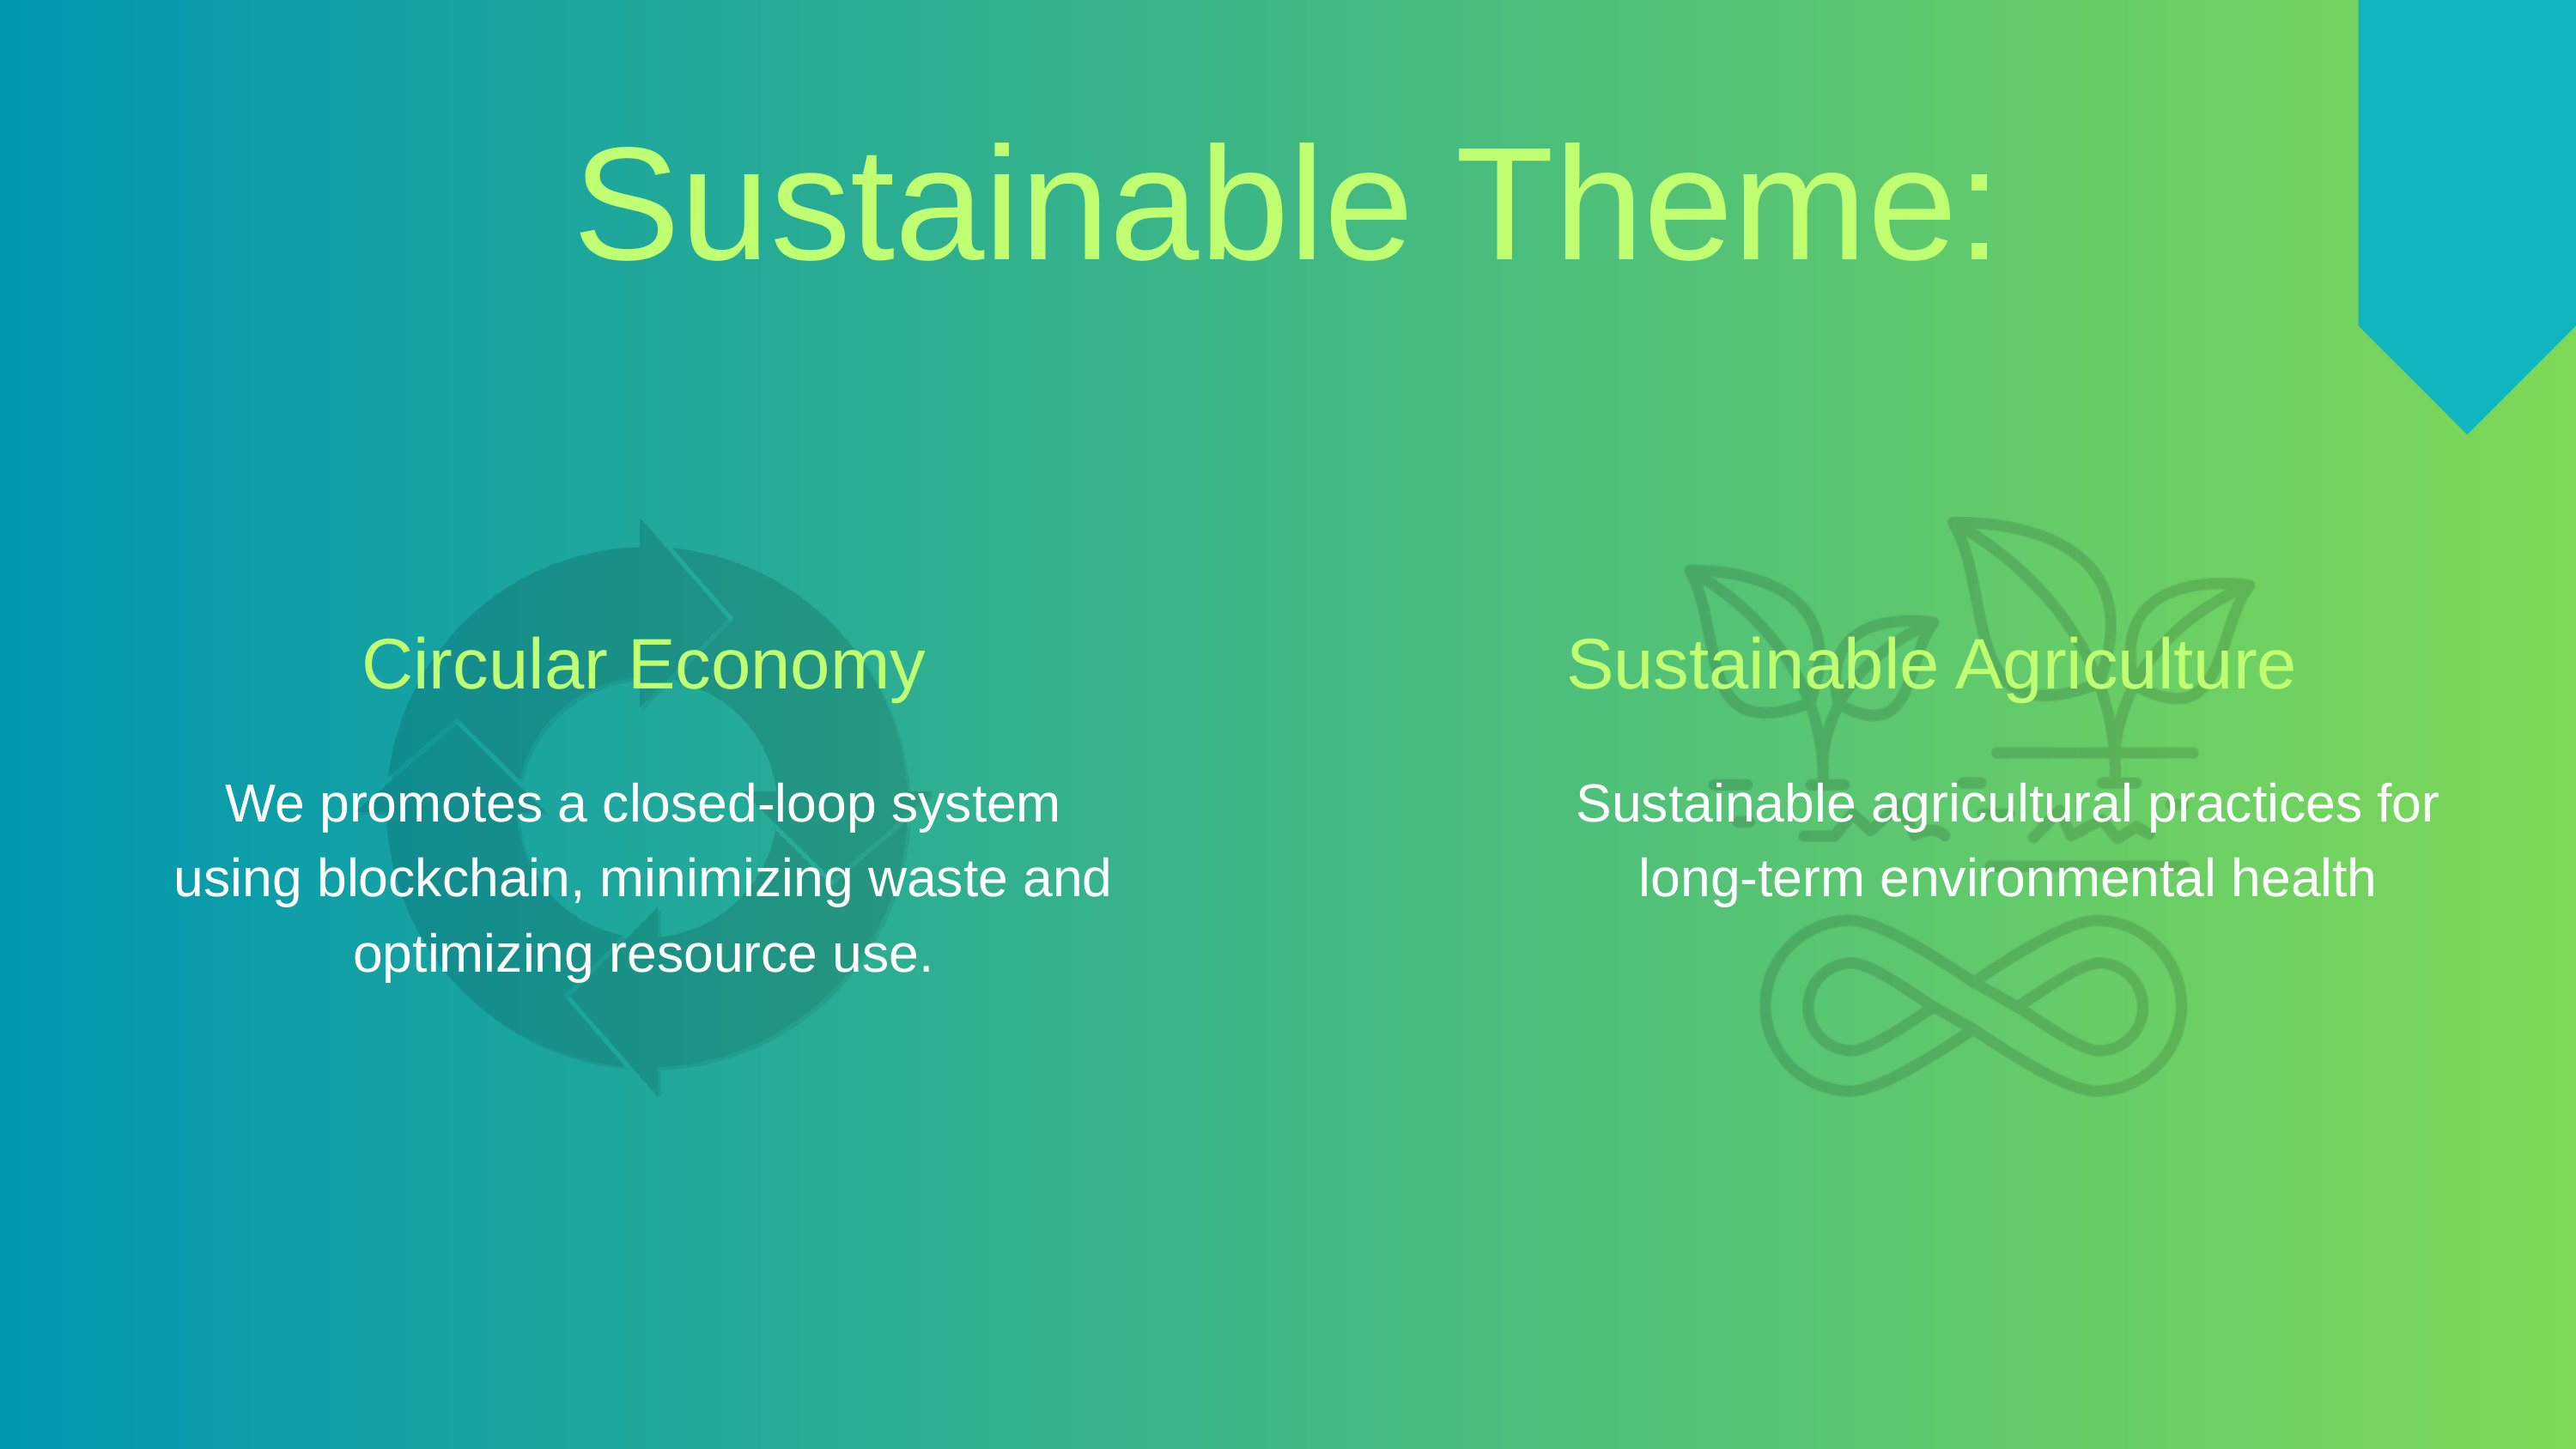

Sustainable Theme:

Circular Economy
Sustainable Agriculture
We promotes a closed-loop system using blockchain, minimizing waste and optimizing resource use.
Sustainable agricultural practices for long-term environmental health